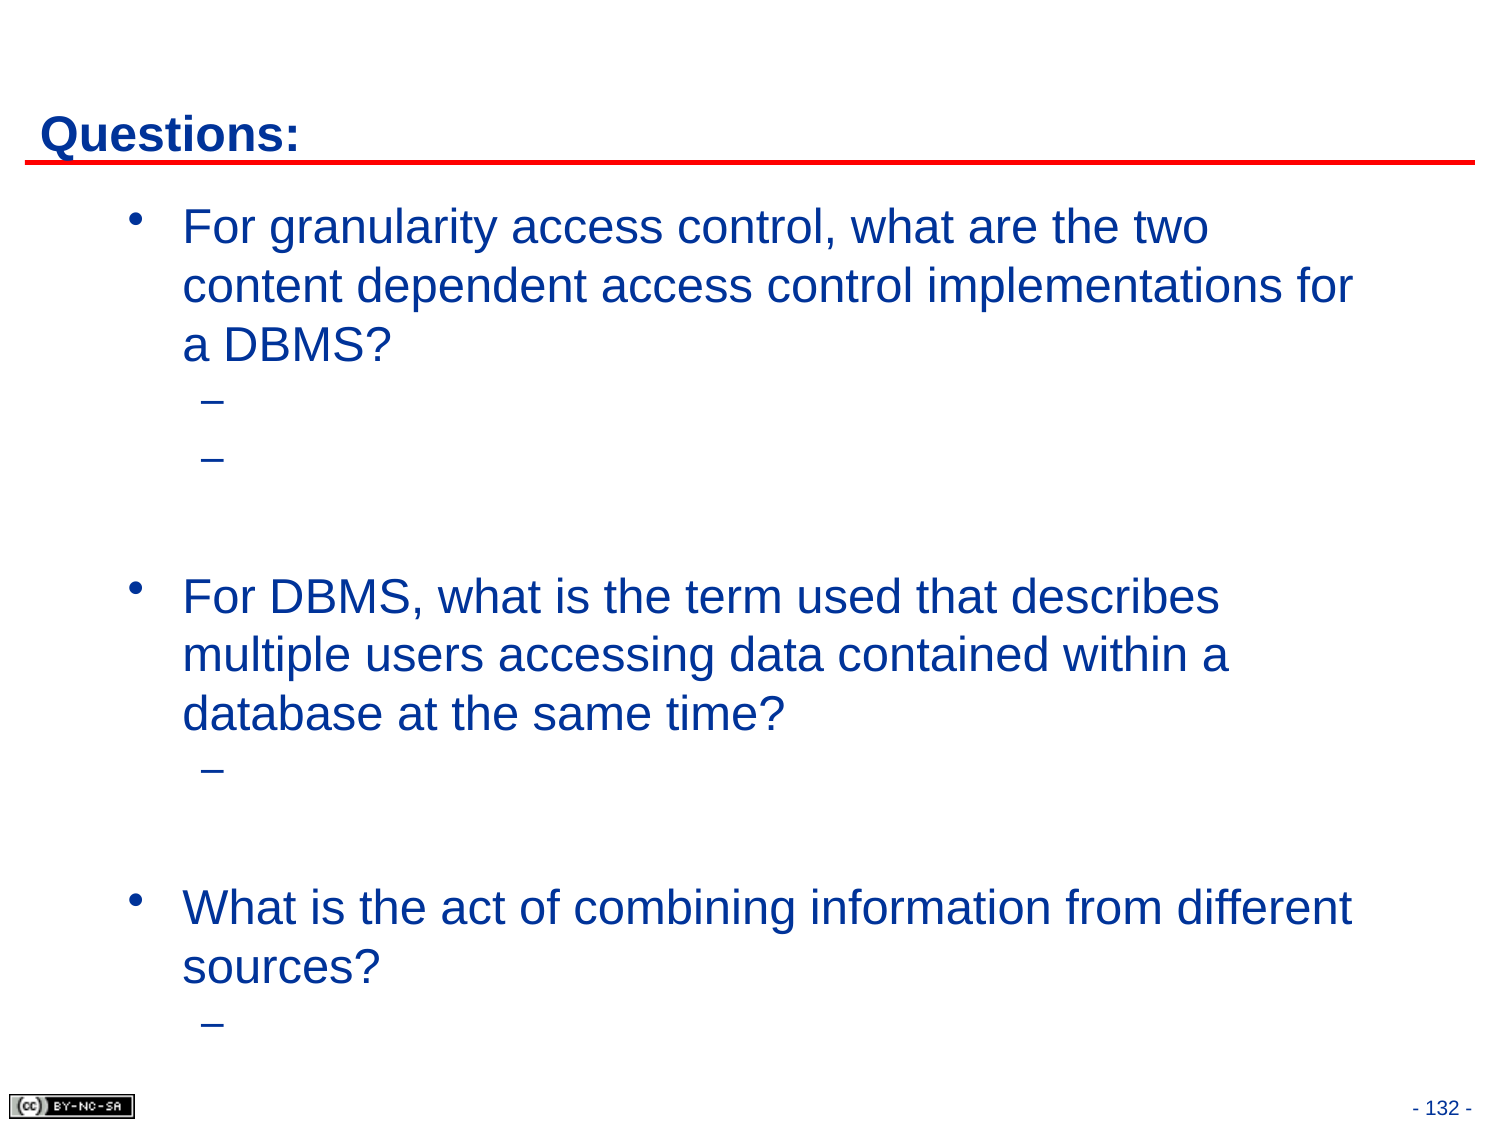

# Questions:
For granularity access control, what are the two content dependent access control implementations for a DBMS?

For DBMS, what is the term used that describes multiple users accessing data contained within a database at the same time?

What is the act of combining information from different sources?

- 132 -